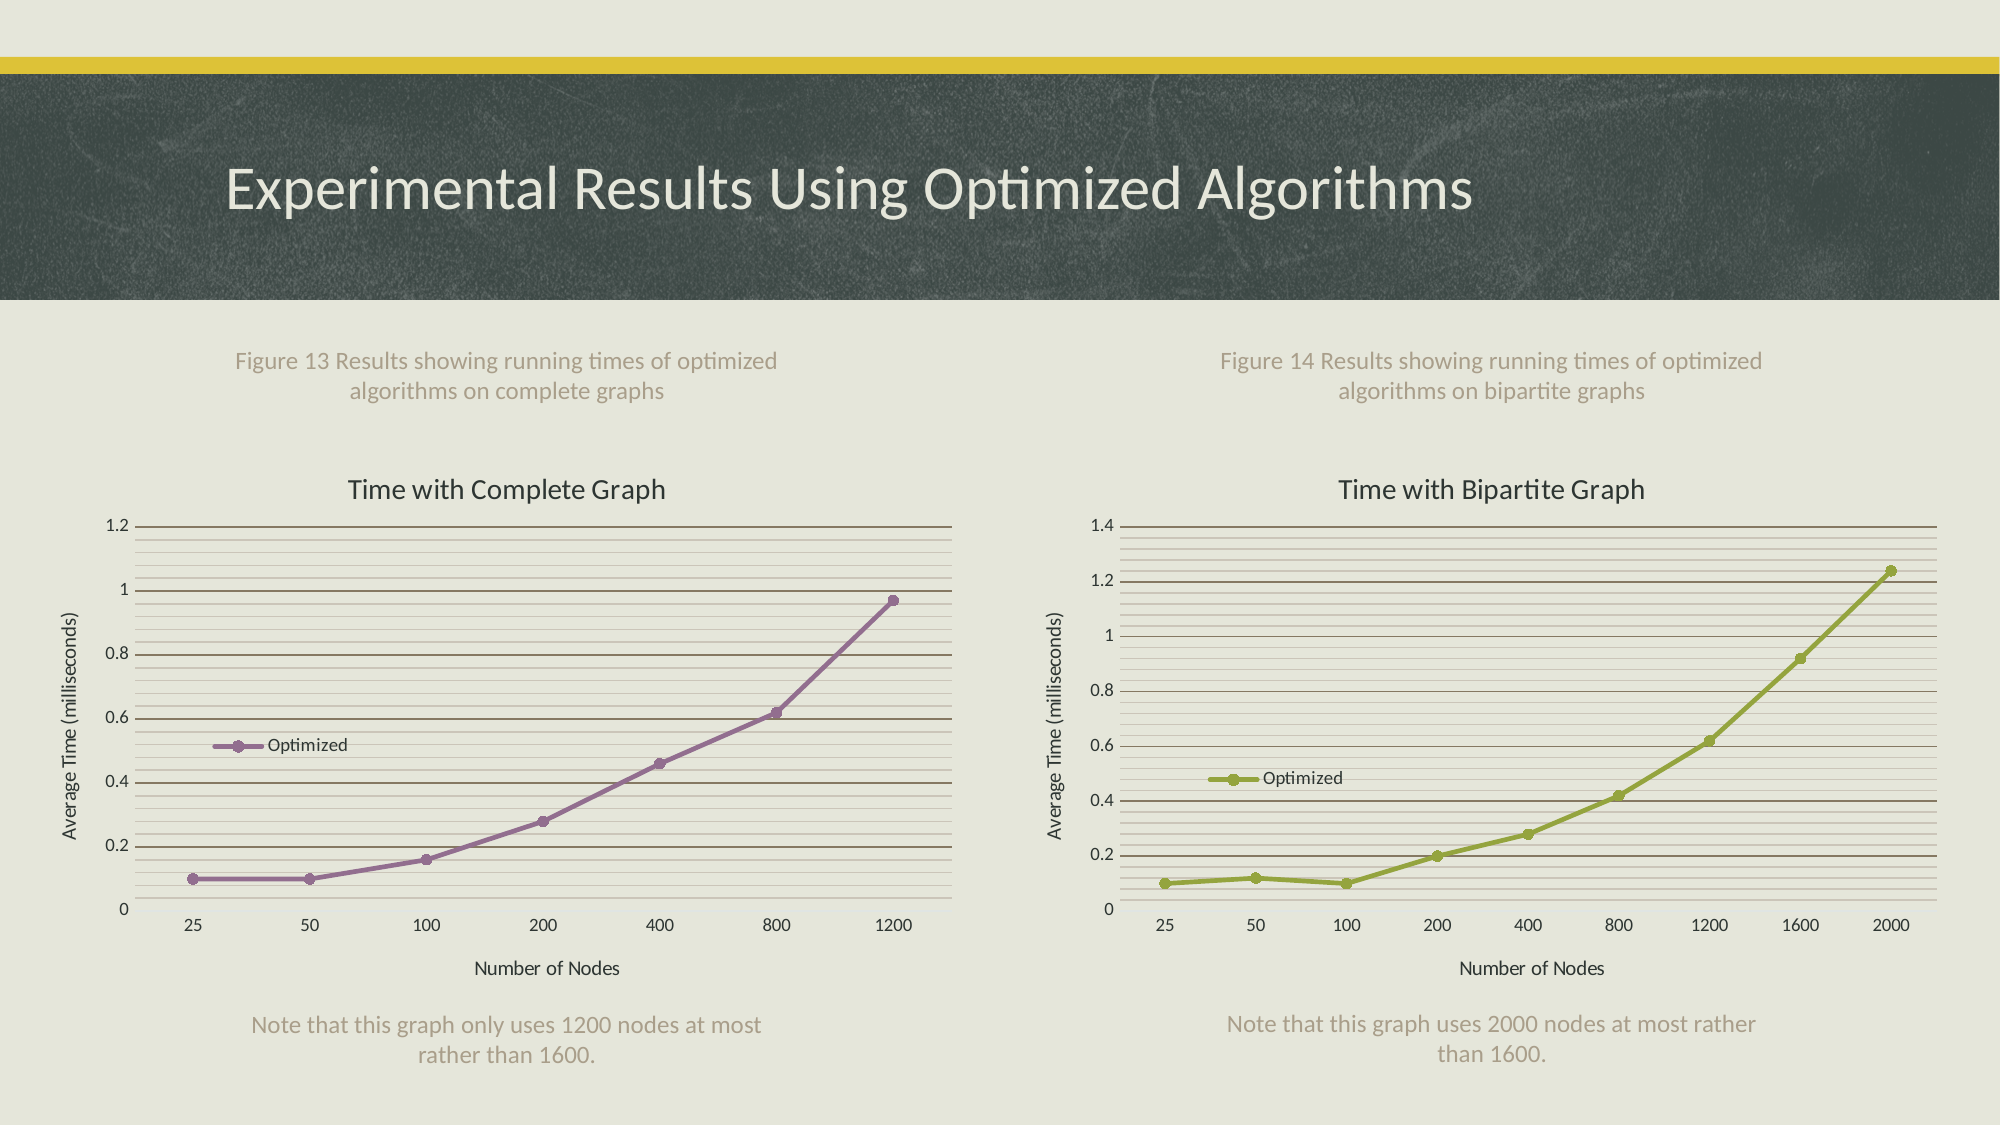

# Experimental Results Using Optimized Algorithms
Figure 13 Results showing running times of optimized algorithms on complete graphs
Figure 14 Results showing running times of optimized algorithms on bipartite graphs

### Chart: Time with Complete Graph

| Category |  |
|---|---|
| 25 | 0.1 |
| 50 | 0.1 |
| 100 | 0.16 |
| 200 | 0.28 |
| 400 | 0.46 |
| 800 | 0.62 |
| 1200 | 0.97 |

### Chart: Time with Bipartite Graph

| Category |  |
|---|---|
| 25 | 0.1 |
| 50 | 0.12 |
| 100 | 0.1 |
| 200 | 0.2 |
| 400 | 0.28 |
| 800 | 0.42 |
| 1200 | 0.62 |
| 1600 | 0.92 |
| 2000 | 1.24 |
Note that this graph uses 2000 nodes at most rather than 1600.
Note that this graph only uses 1200 nodes at most rather than 1600.